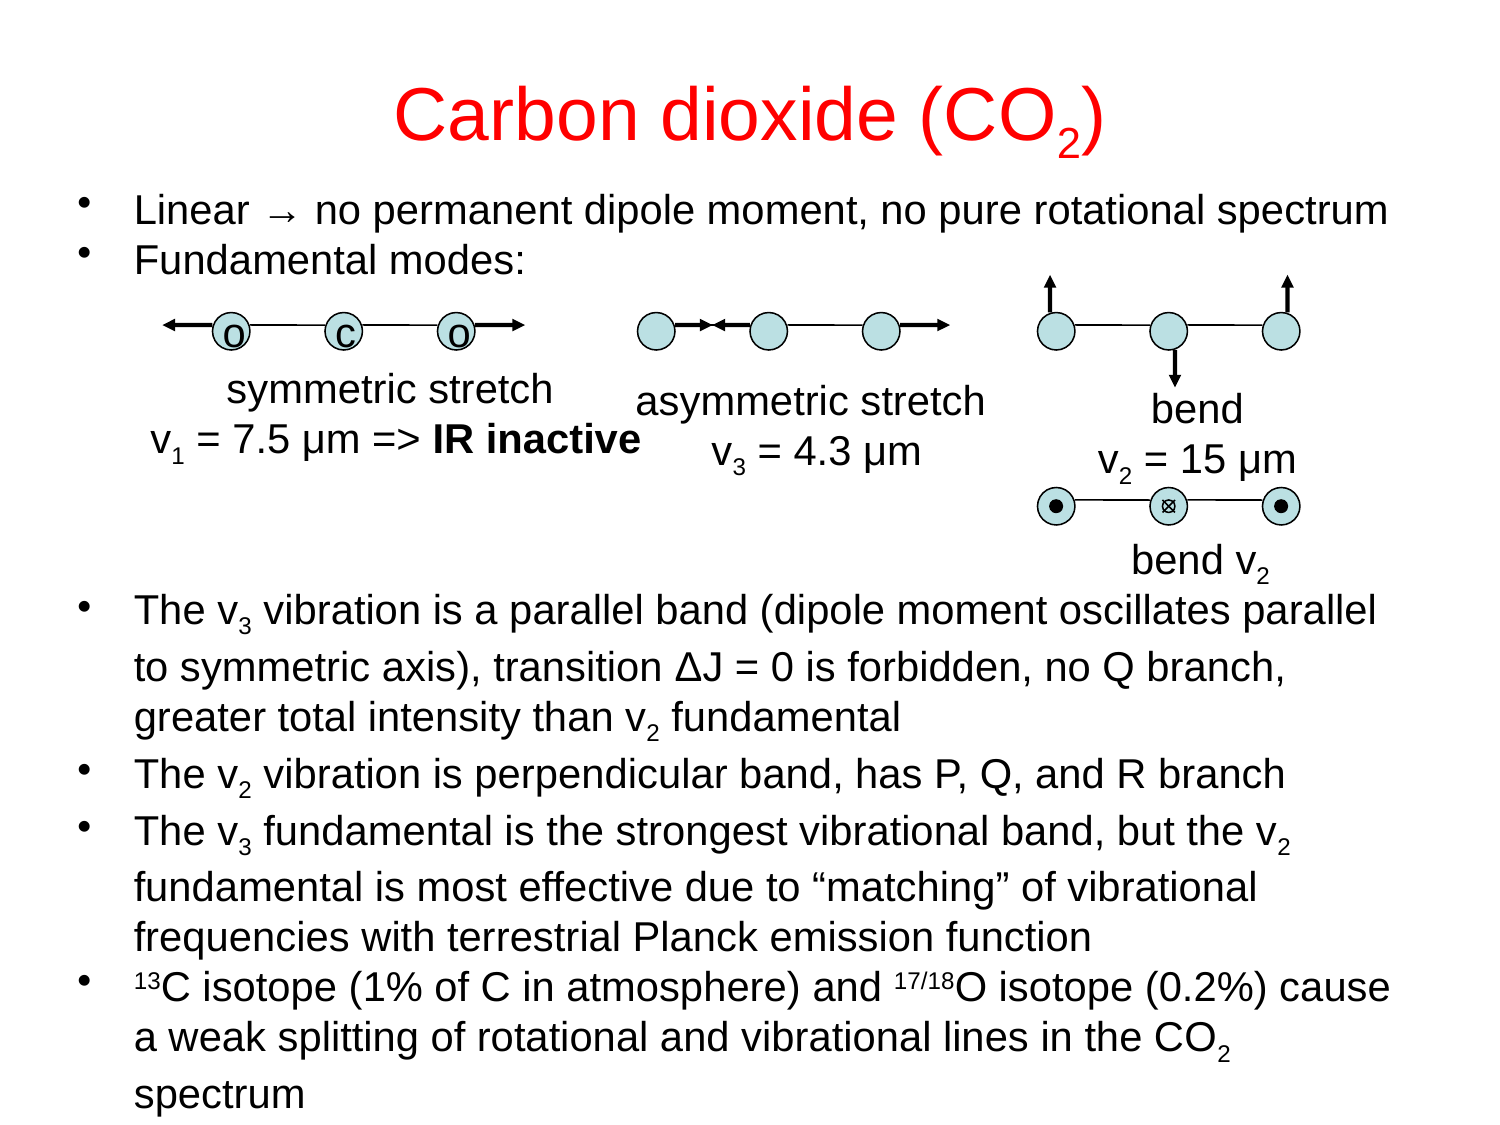

# Carbon dioxide (CO2)
Linear → no permanent dipole moment, no pure rotational spectrum
Fundamental modes:

The v3 vibration is a parallel band (dipole moment oscillates parallel to symmetric axis), transition ΔJ = 0 is forbidden, no Q branch, greater total intensity than v2 fundamental
The v2 vibration is perpendicular band, has P, Q, and R branch
The v3 fundamental is the strongest vibrational band, but the v2 fundamental is most effective due to “matching” of vibrational frequencies with terrestrial Planck emission function
13C isotope (1% of C in atmosphere) and 17/18O isotope (0.2%) cause a weak splitting of rotational and vibrational lines in the CO2 spectrum

o
c
o

symmetric stretch
v1 = 7.5 μm => IR inactive
asymmetric stretch
v3 = 4.3 μm
bend
v2 = 15 μm

bend v2